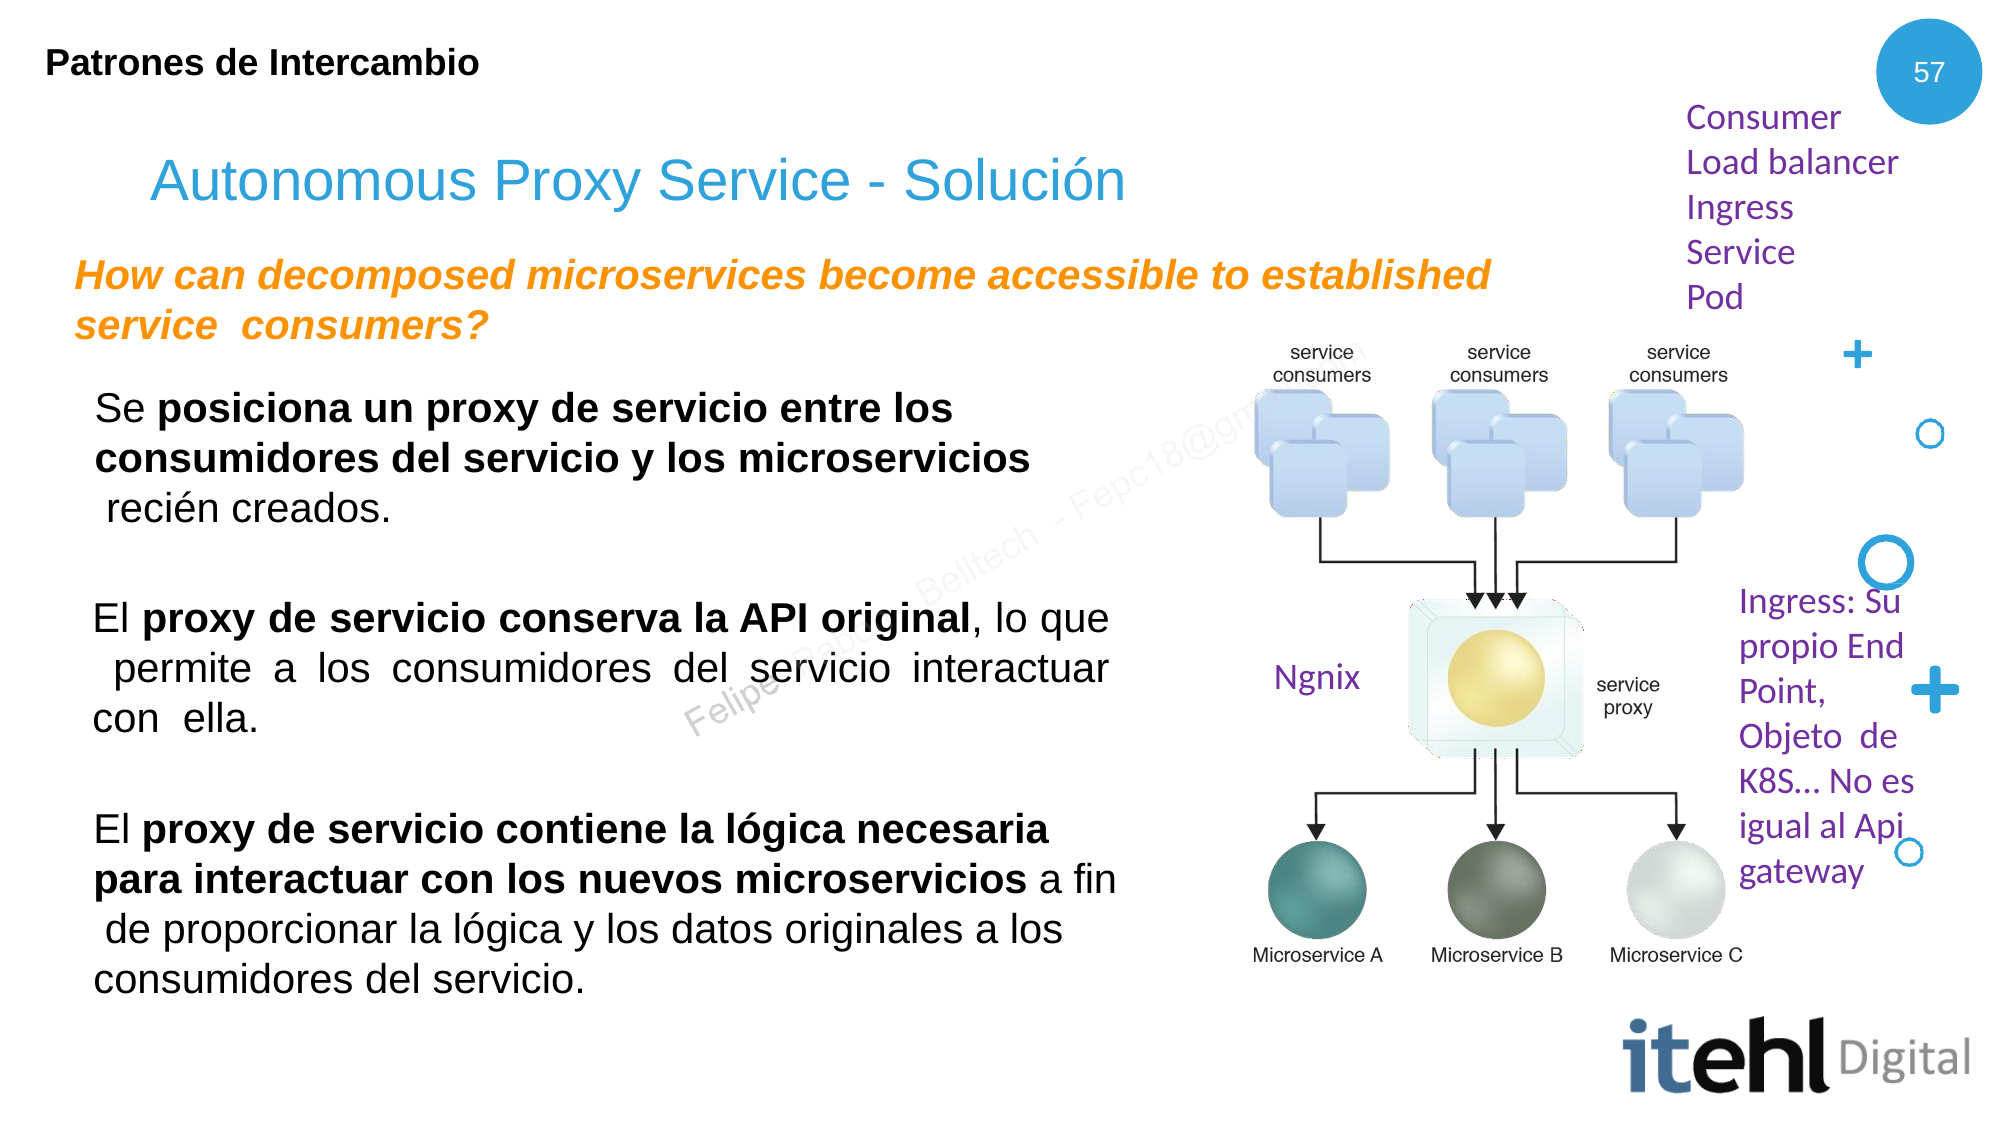

Patrones de Intercambio
57
Consumer
Load balancer
Ingress
Service
Pod
# Autonomous Proxy Service - Solución
How can decomposed microservices become accessible to established service  consumers?
Se posiciona un proxy de servicio entre los  consumidores del servicio y los microservicios  recién creados.

El proxy de servicio conserva la API original, lo que  permite a los consumidores del servicio interactuar con  ella.

El proxy de servicio contiene la lógica necesaria  para interactuar con los nuevos microservicios a fin  de proporcionar la lógica y los datos originales a los  consumidores del servicio.

Ingress: Su propio End Point, Objeto  de K8S… No es igual al Api gateway
Ngnix